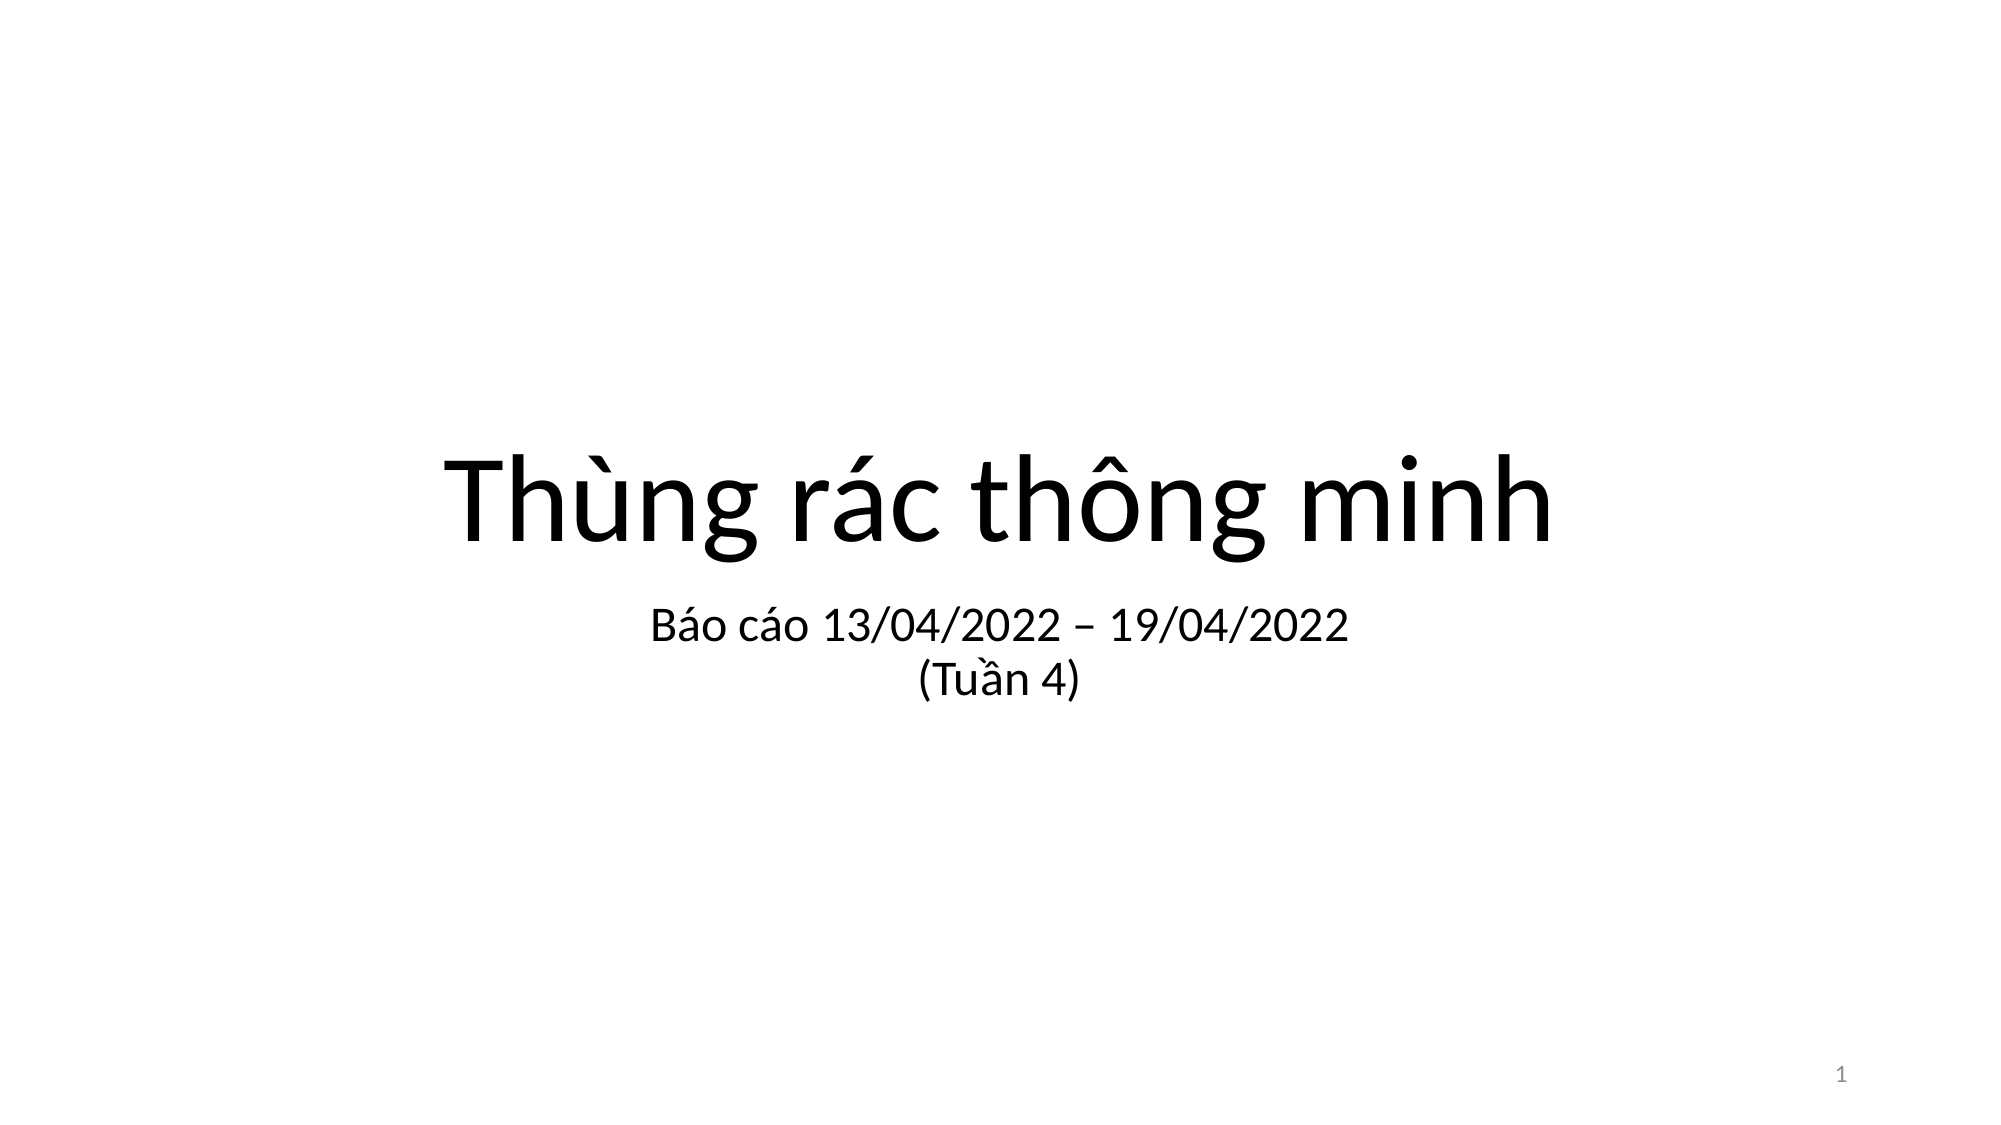

# Thùng rác thông minh
Báo cáo 13/04/2022 – 19/04/2022
(Tuần 4)
1